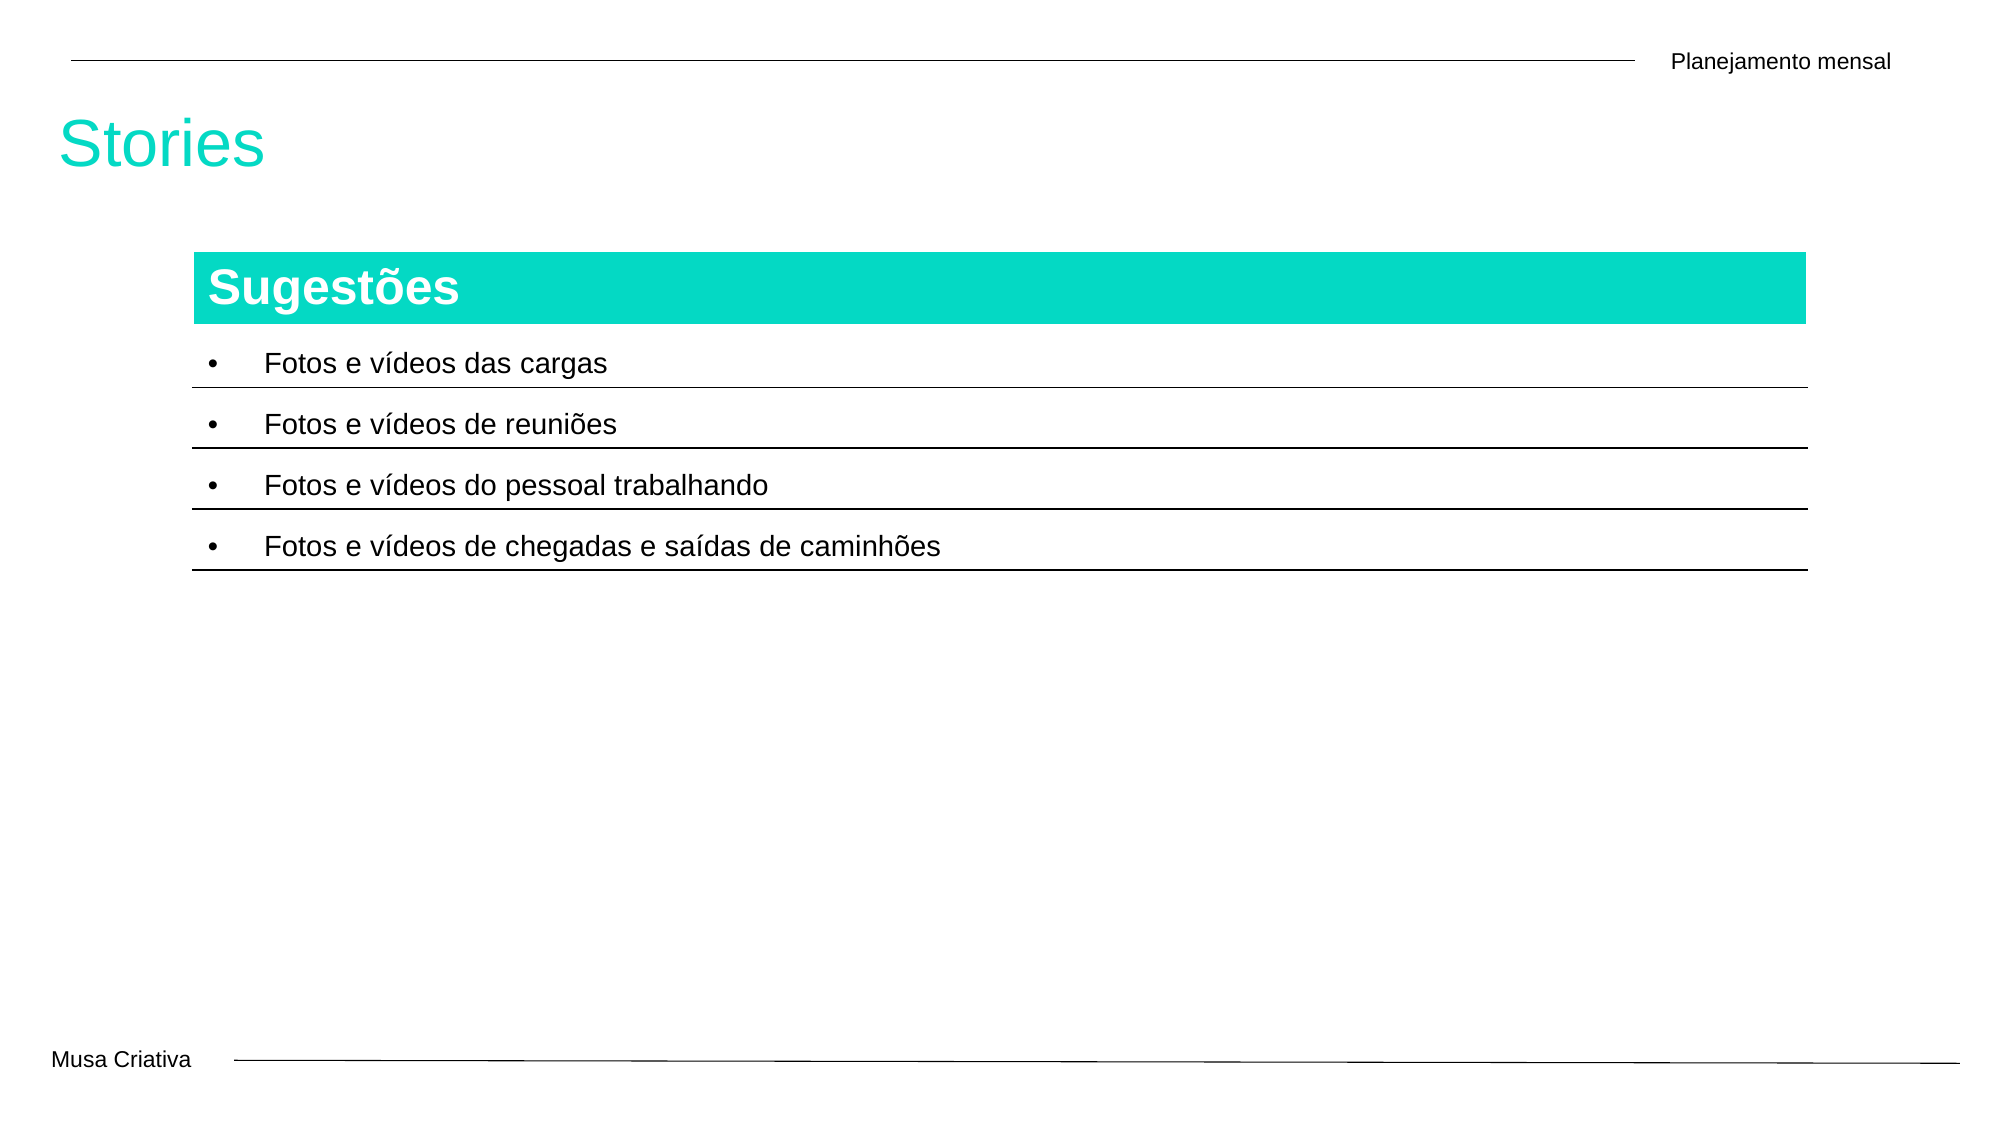

Planejamento mensal
Stories
| Sugestões |
| --- |
| Fotos e vídeos das cargas |
| Fotos e vídeos de reuniões |
| Fotos e vídeos do pessoal trabalhando |
| Fotos e vídeos de chegadas e saídas de caminhões |
Musa Criativa